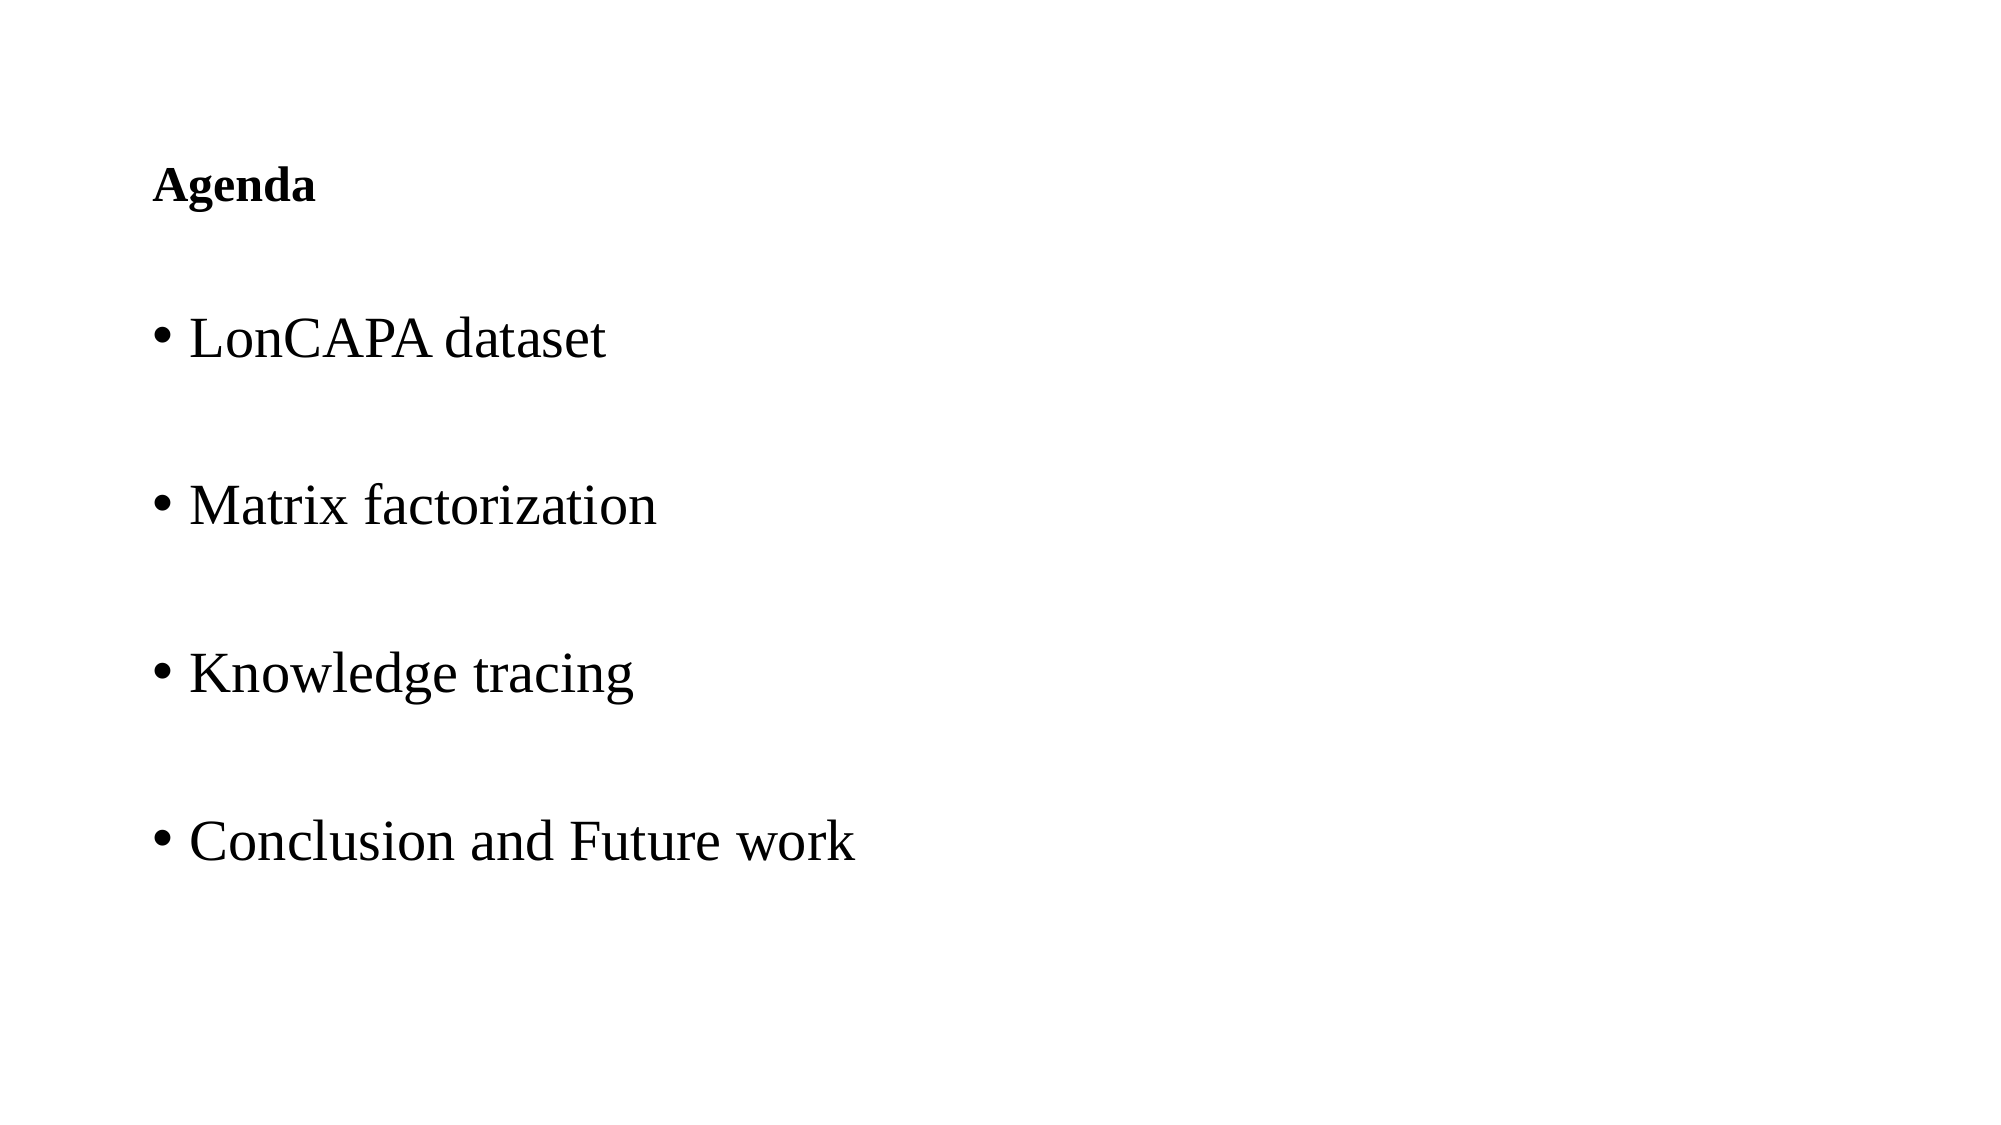

Agenda
LonCAPA dataset

Matrix factorization

Knowledge tracing

Conclusion and Future work